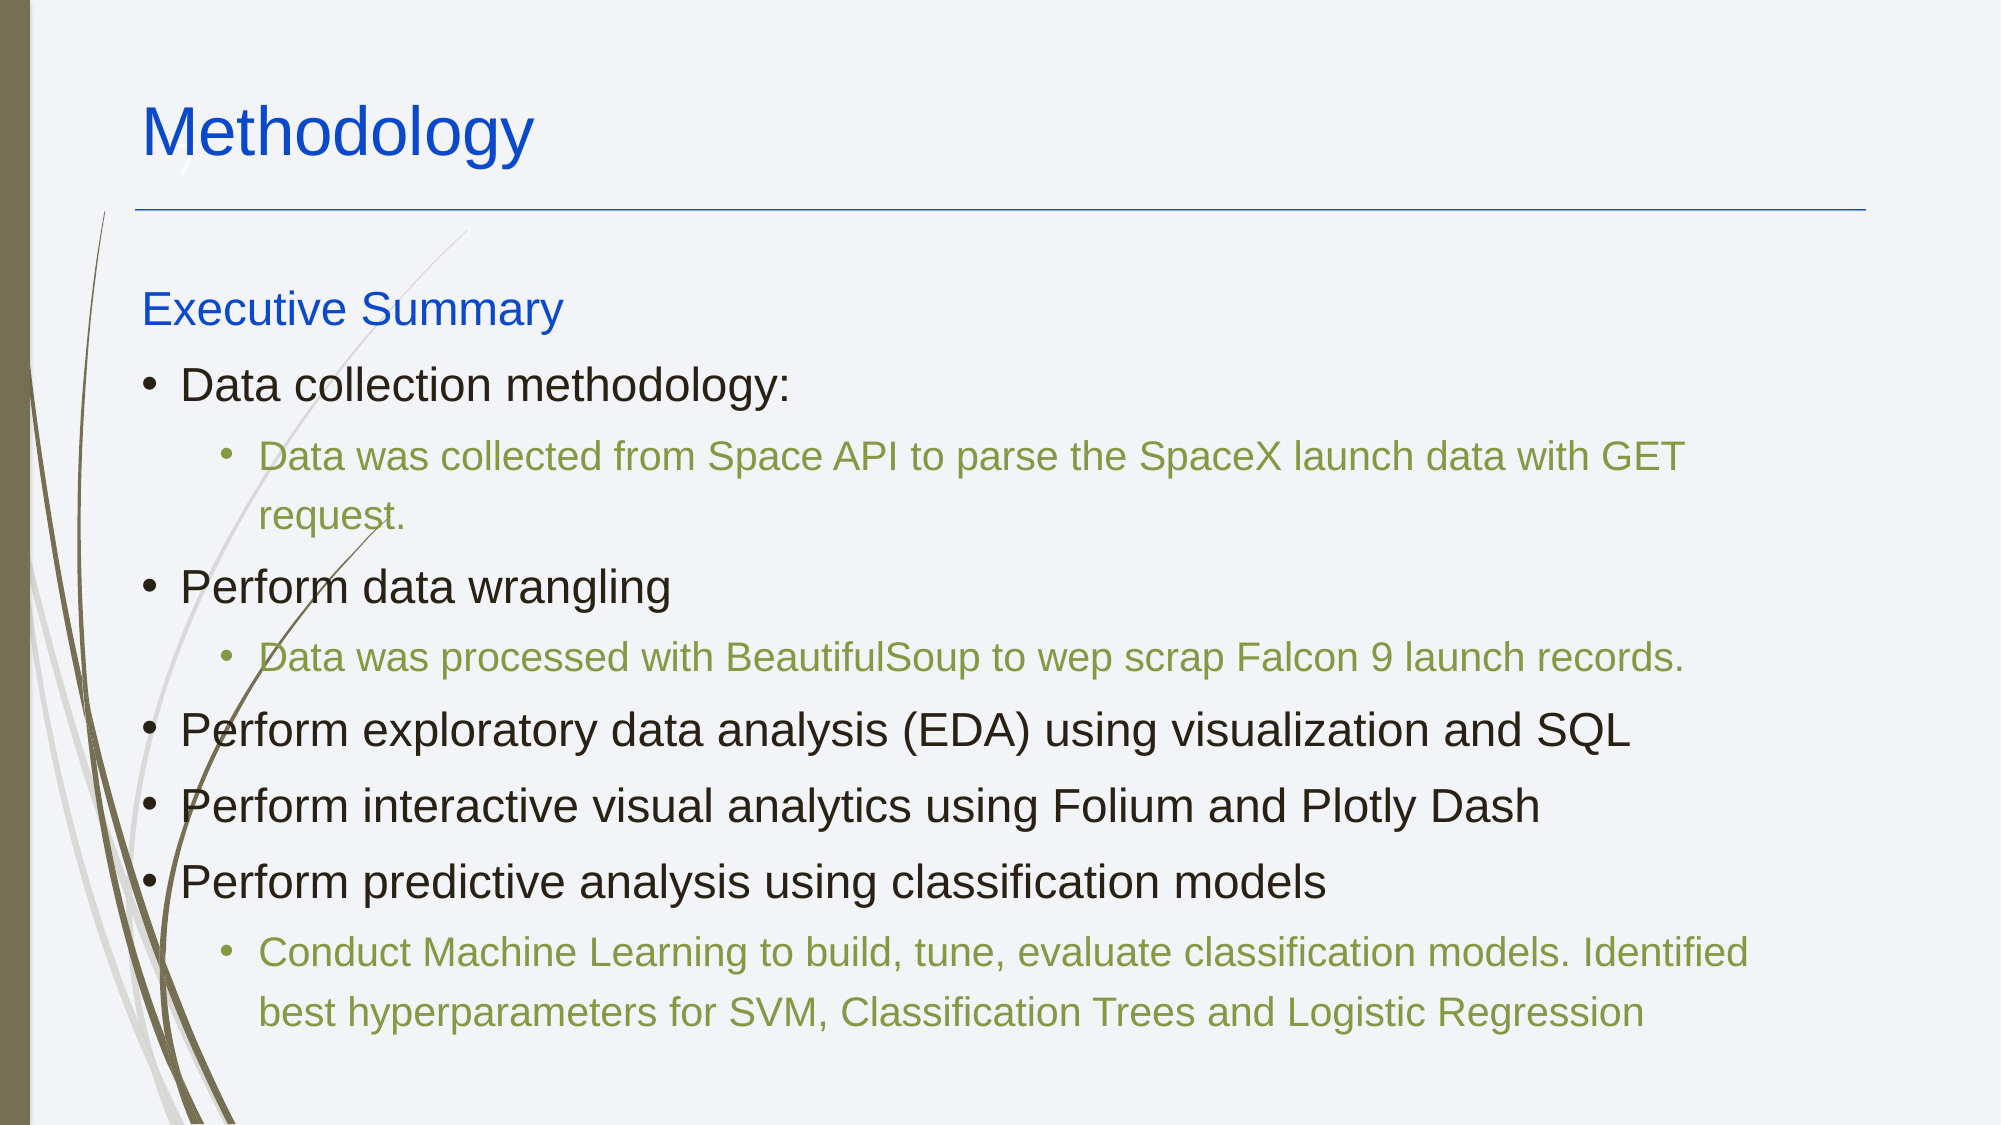

Methodology
7
Executive Summary
Data collection methodology:
Data was collected from Space API to parse the SpaceX launch data with GET request.
Perform data wrangling
Data was processed with BeautifulSoup to wep scrap Falcon 9 launch records.
Perform exploratory data analysis (EDA) using visualization and SQL
Perform interactive visual analytics using Folium and Plotly Dash
Perform predictive analysis using classification models
Conduct Machine Learning to build, tune, evaluate classification models. Identified best hyperparameters for SVM, Classification Trees and Logistic Regression